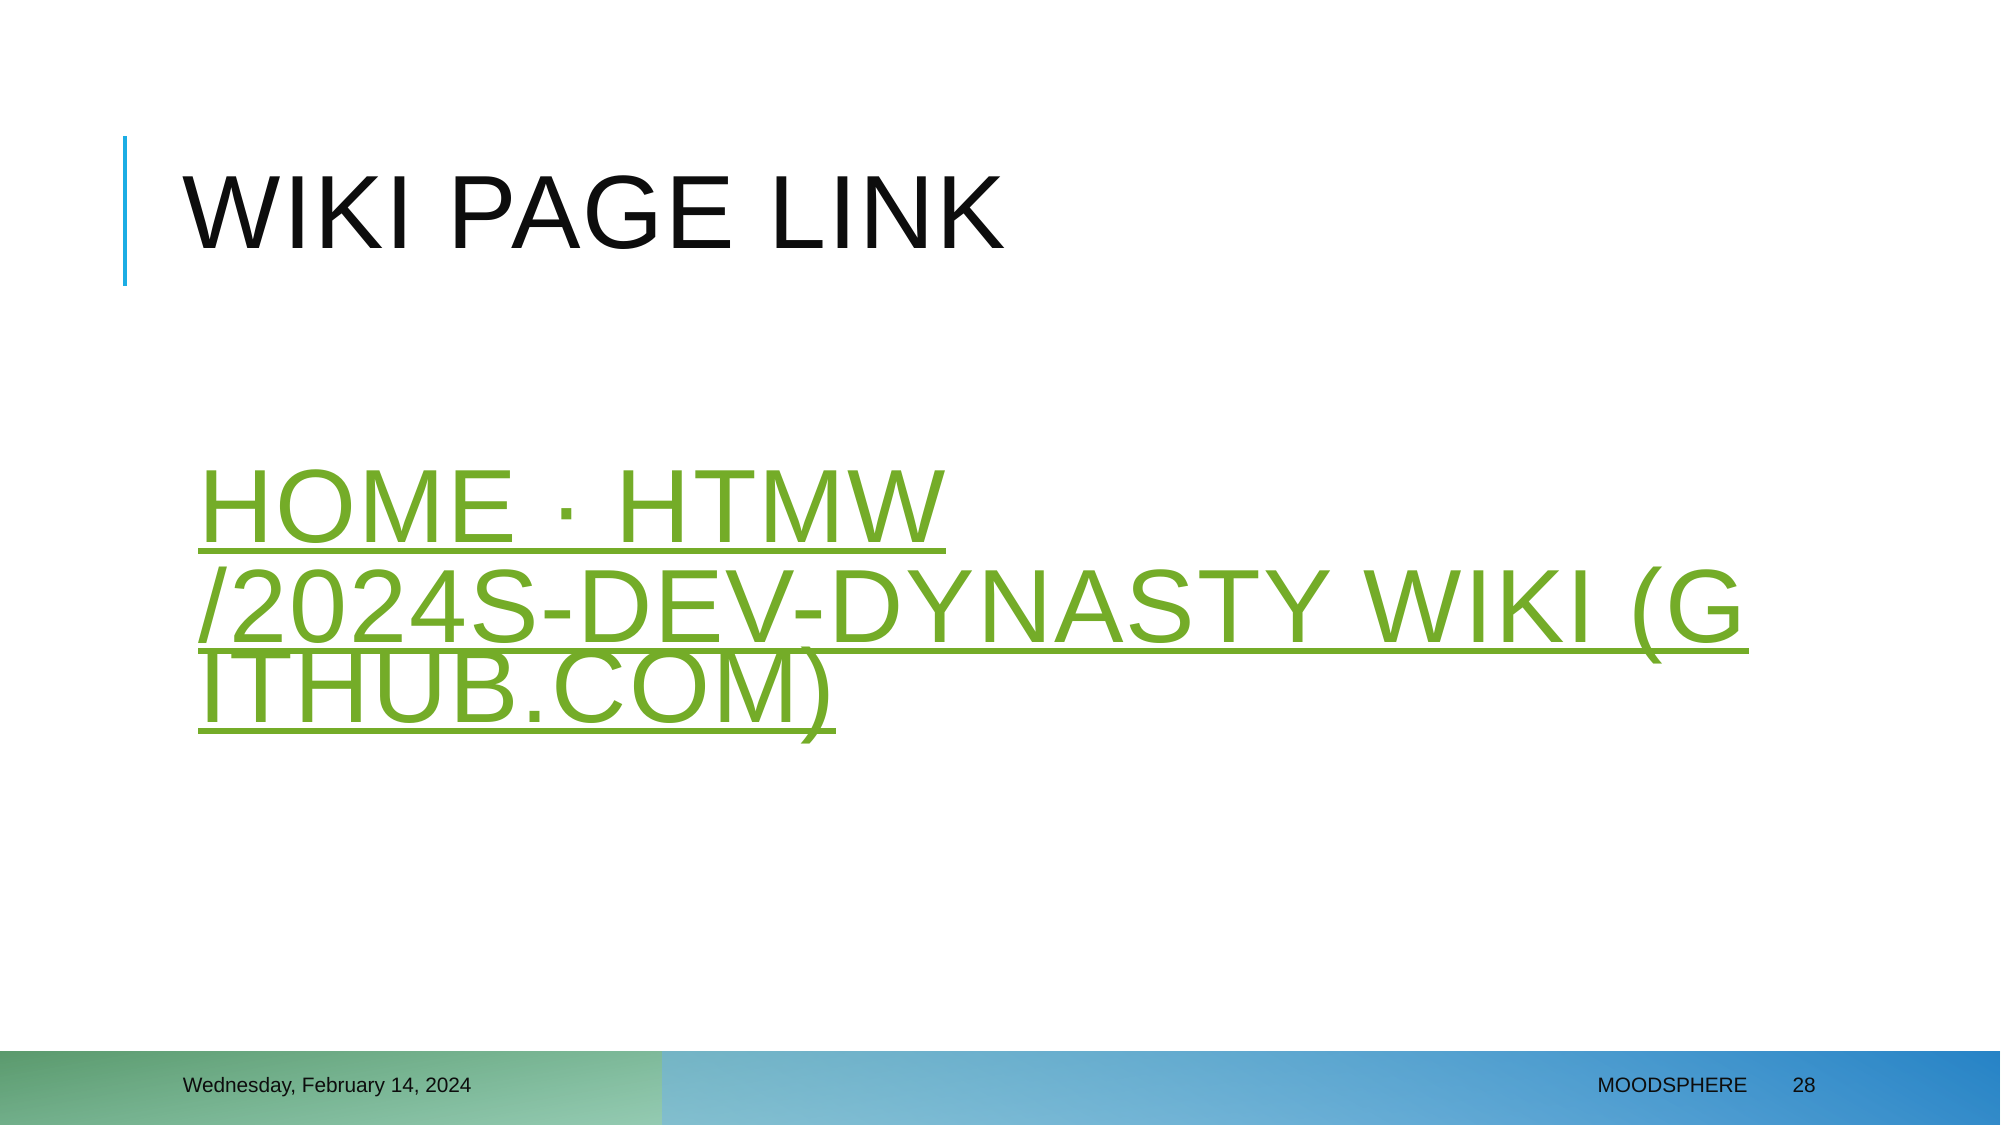

# Wiki page link
Home · htmw/2024S-Dev-Dynasty Wiki (github.com)
Wednesday, February 14, 2024
MoodSphere
28